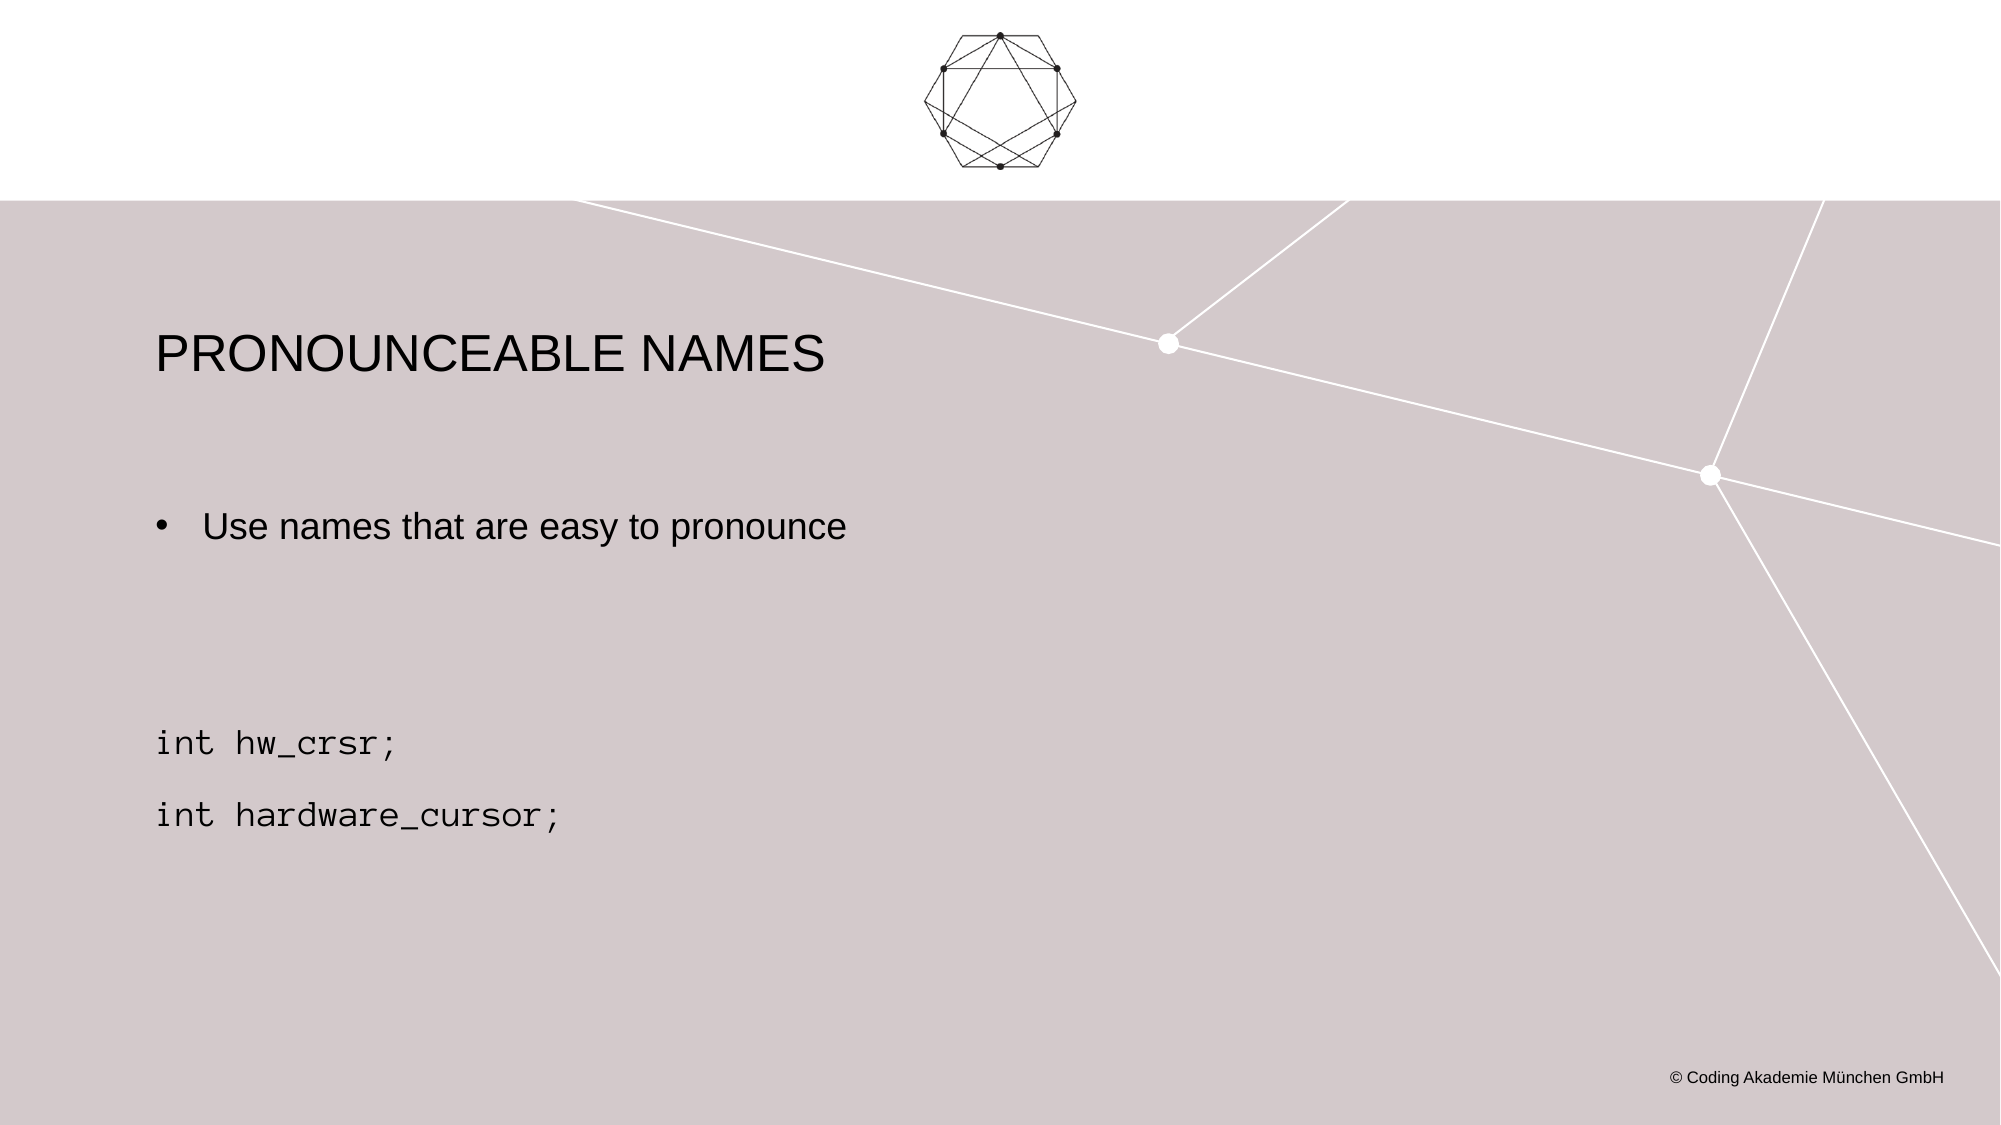

# Pronounceable Names
Use names that are easy to pronounce

int hw_crsr;
int hardware_cursor;
© Coding Akademie München GmbH